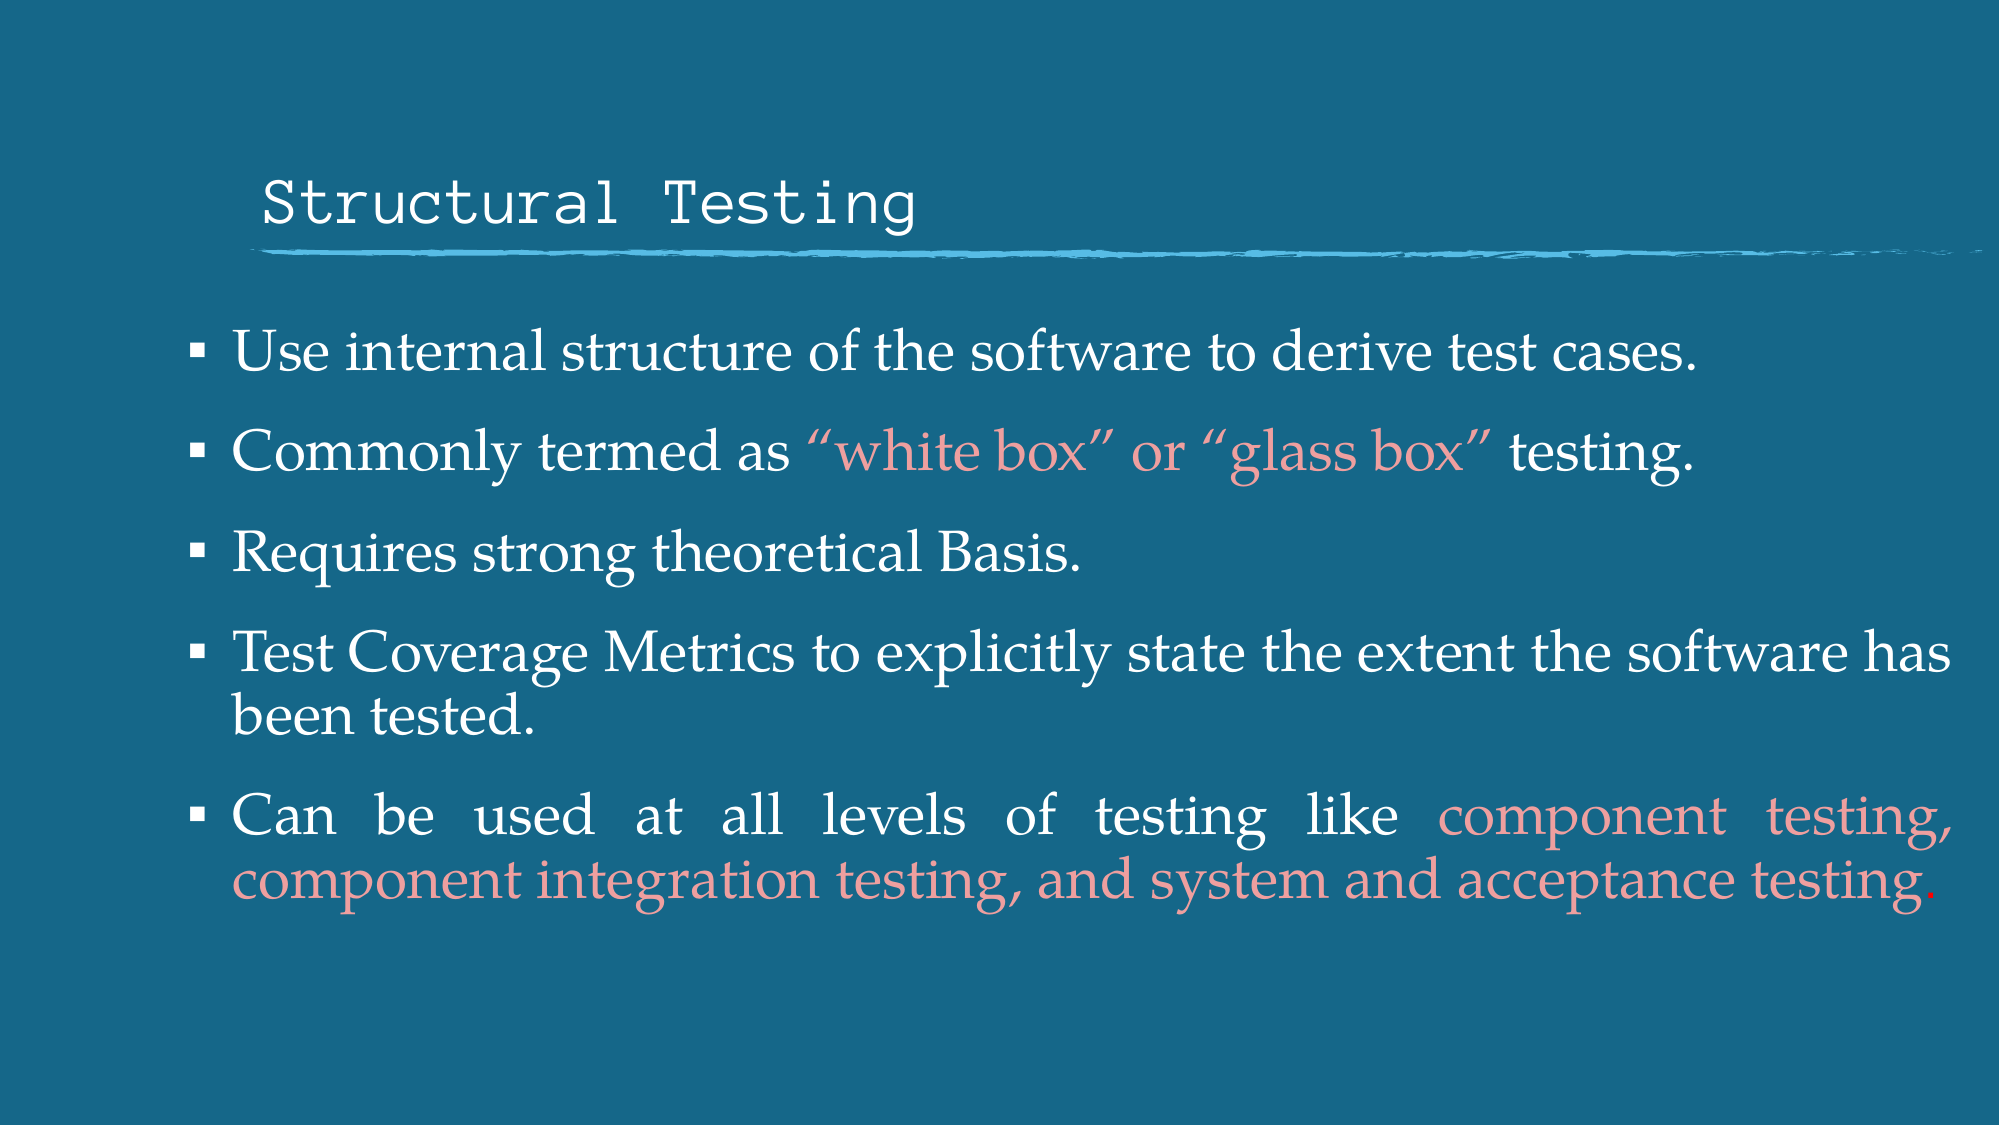

# Structural Testing
Use internal structure of the software to derive test cases.
Commonly termed as “white box” or “glass box” testing.
Requires strong theoretical Basis.
Test Coverage Metrics to explicitly state the extent the software has been tested.
Can be used at all levels of testing like component testing, component integration testing, and system and acceptance testing.